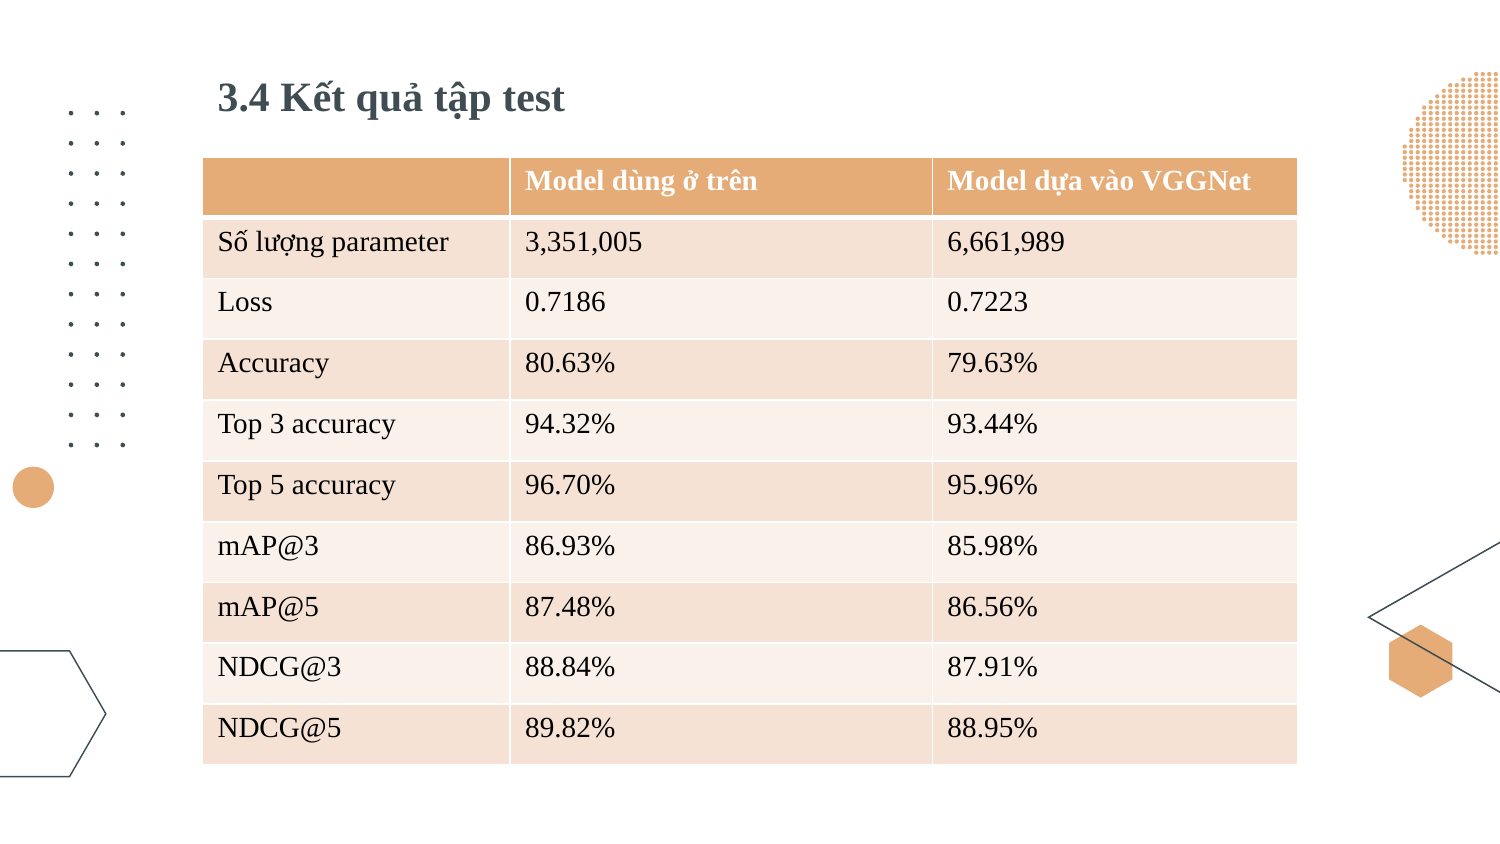

# 3.4 Kết quả tập test
|  | Model dùng ở trên | Model dựa vào VGGNet |
| --- | --- | --- |
| Số lượng parameter | 3,351,005 | 6,661,989 |
| Loss | 0.7186 | 0.7223 |
| Accuracy | 80.63% | 79.63% |
| Top 3 accuracy | 94.32% | 93.44% |
| Top 5 accuracy | 96.70% | 95.96% |
| mAP@3 | 86.93% | 85.98% |
| mAP@5 | 87.48% | 86.56% |
| NDCG@3 | 88.84% | 87.91% |
| NDCG@5 | 89.82% | 88.95% |